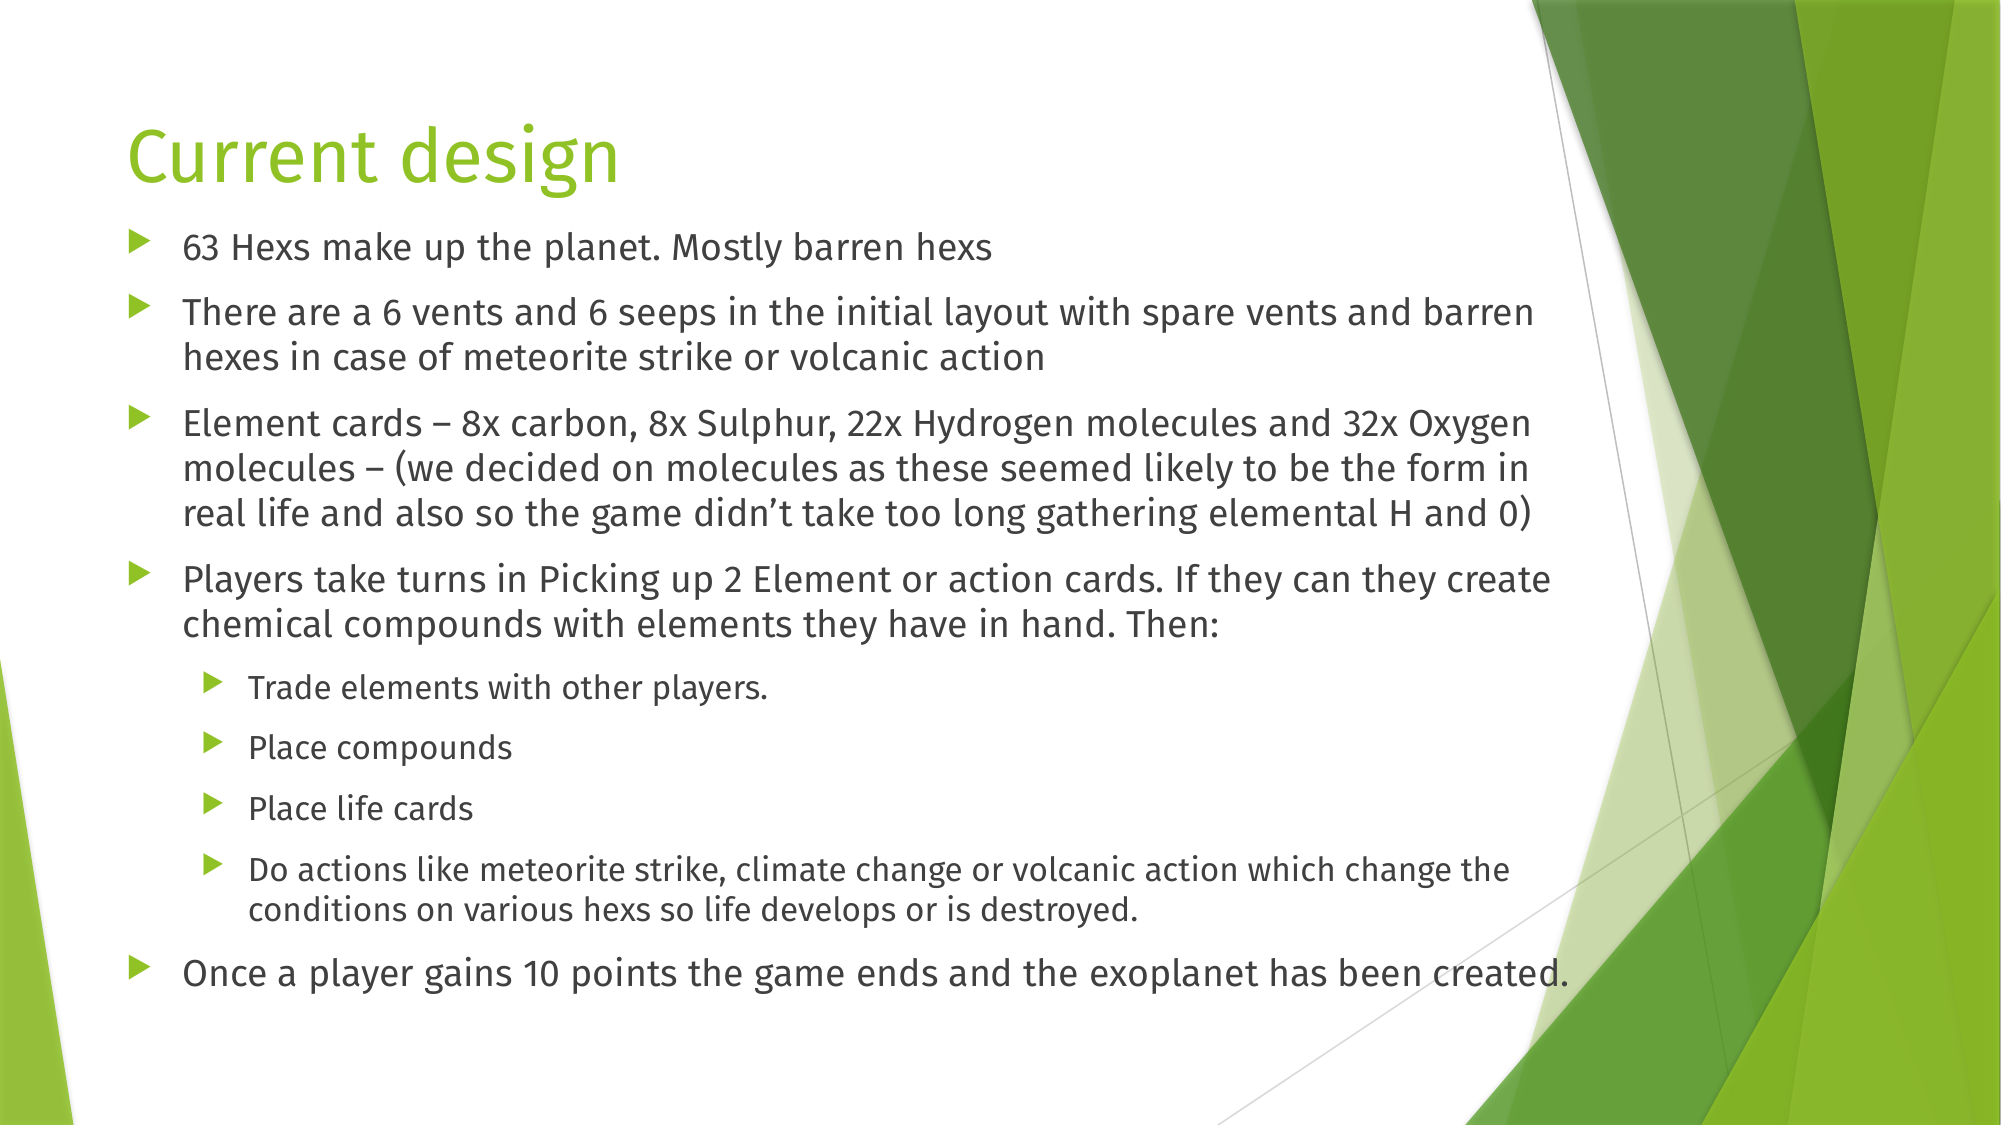

# Current design
63 Hexs make up the planet. Mostly barren hexs
There are a 6 vents and 6 seeps in the initial layout with spare vents and barren hexes in case of meteorite strike or volcanic action
Element cards – 8x carbon, 8x Sulphur, 22x Hydrogen molecules and 32x Oxygen molecules – (we decided on molecules as these seemed likely to be the form in real life and also so the game didn’t take too long gathering elemental H and 0)
Players take turns in Picking up 2 Element or action cards. If they can they create chemical compounds with elements they have in hand. Then:
Trade elements with other players.
Place compounds
Place life cards
Do actions like meteorite strike, climate change or volcanic action which change the conditions on various hexs so life develops or is destroyed.
Once a player gains 10 points the game ends and the exoplanet has been created.